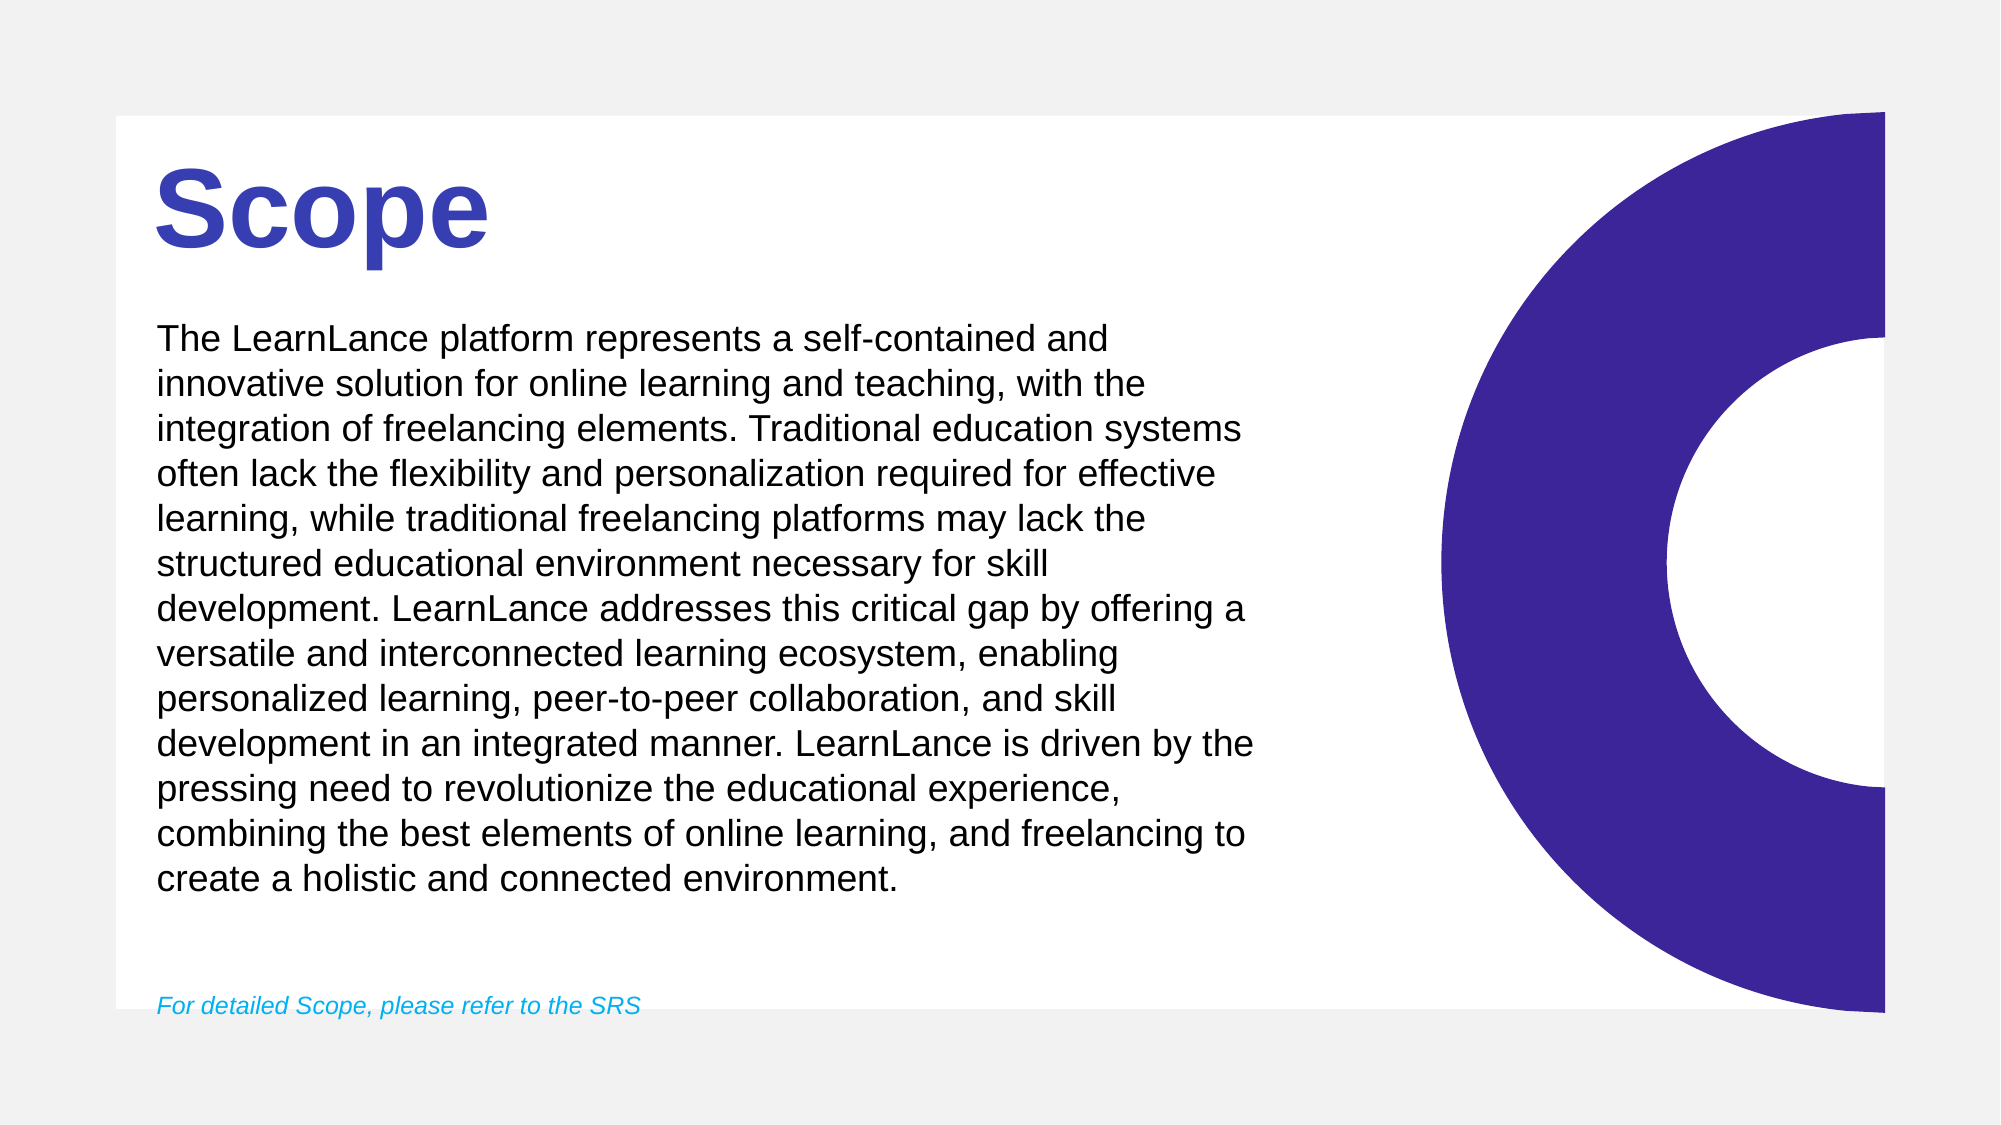

Scope
The LearnLance platform represents a self-contained and innovative solution for online learning and teaching, with the integration of freelancing elements. Traditional education systems often lack the flexibility and personalization required for effective learning, while traditional freelancing platforms may lack the structured educational environment necessary for skill development. LearnLance addresses this critical gap by offering a versatile and interconnected learning ecosystem, enabling personalized learning, peer-to-peer collaboration, and skill development in an integrated manner. LearnLance is driven by the pressing need to revolutionize the educational experience, combining the best elements of online learning, and freelancing to create a holistic and connected environment.

For detailed Scope, please refer to the SRS